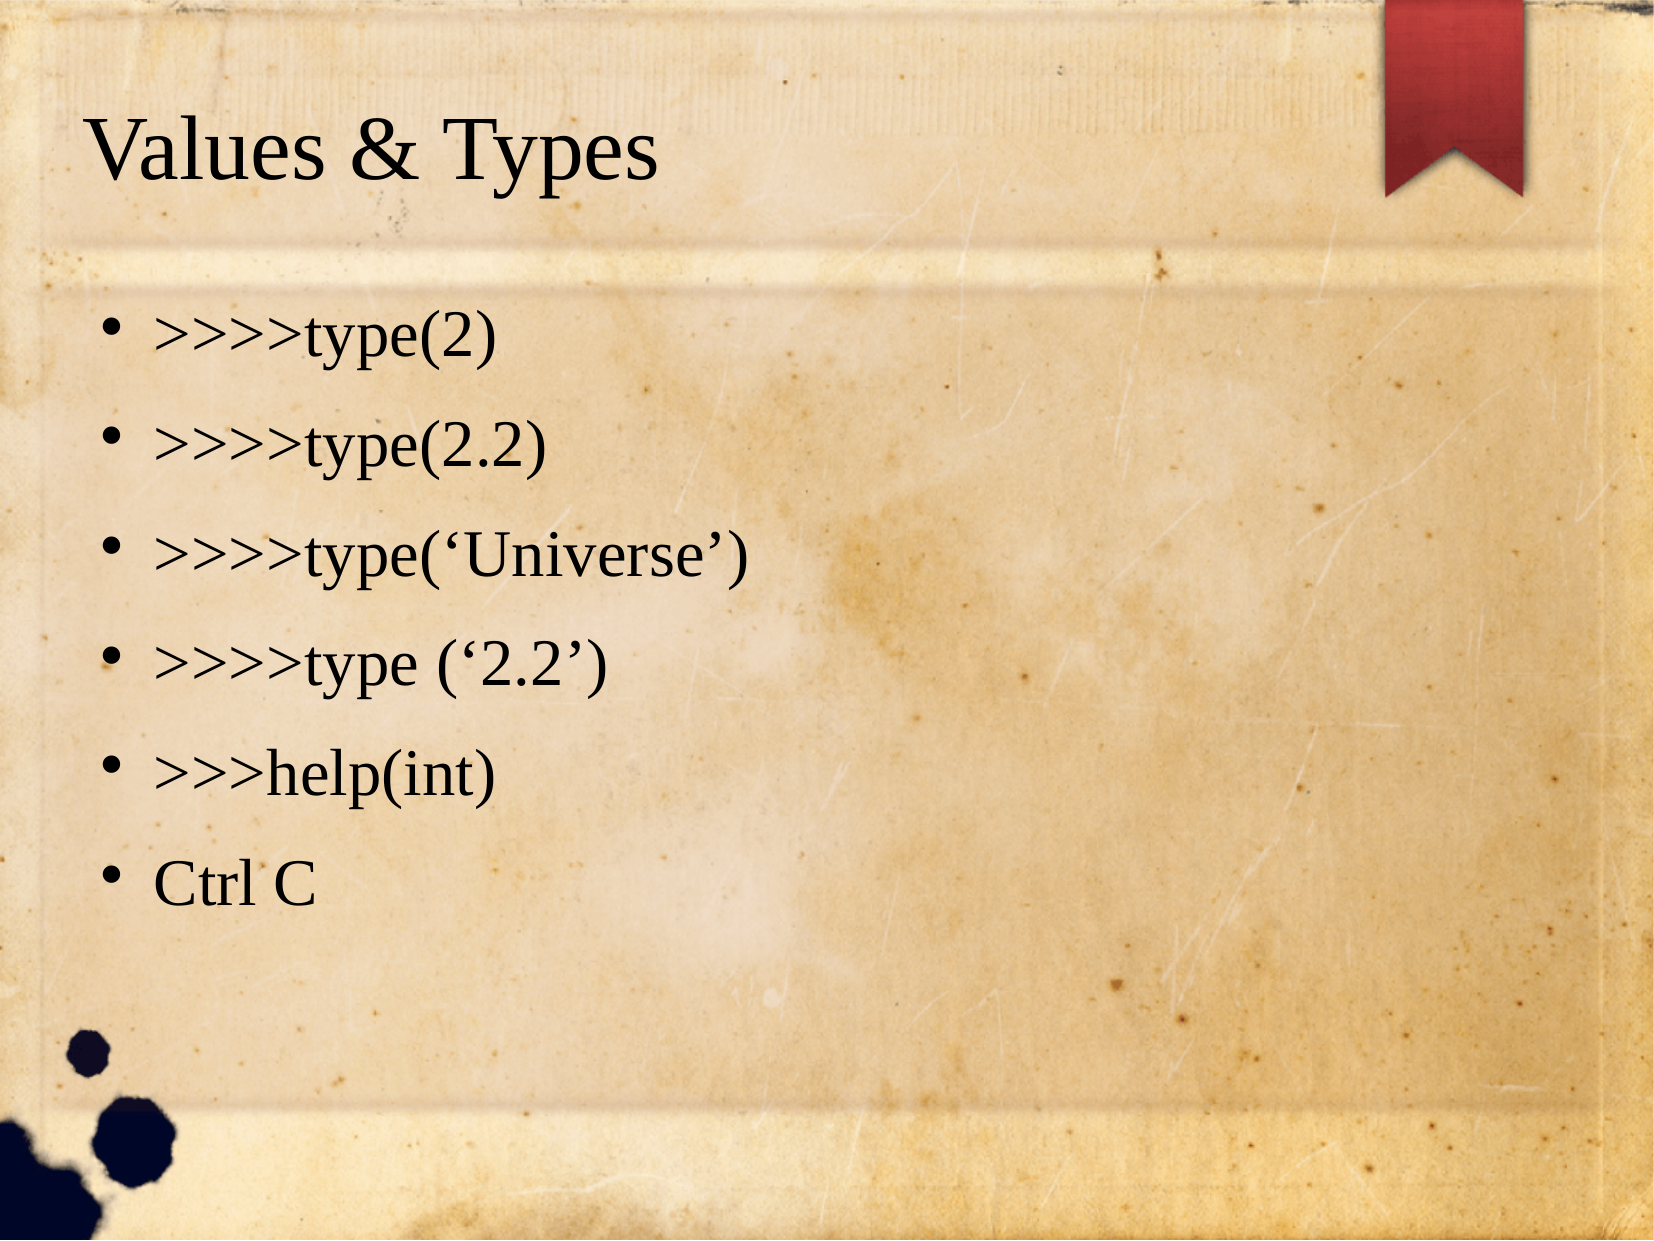

Values & Types
>>>>type(2)
>>>>type(2.2)
>>>>type(‘Universe’)
>>>>type (‘2.2’)
>>>help(int)
Ctrl C